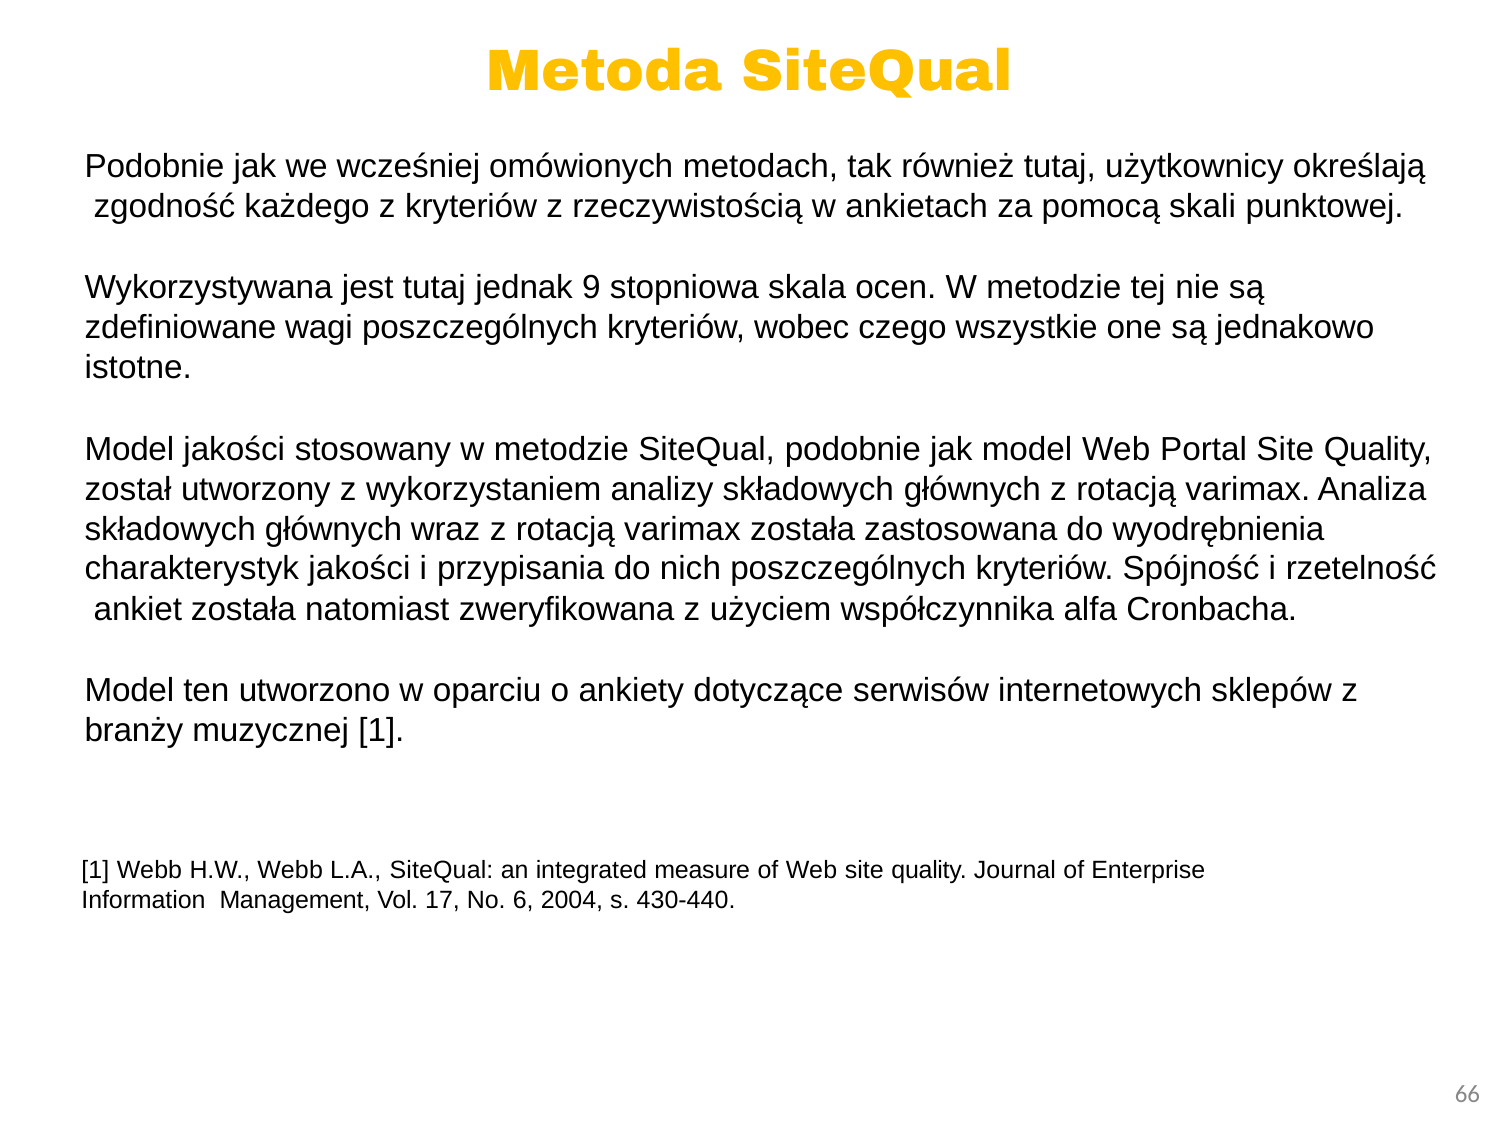

# Metoda SiteQual
Podobnie jak we wcześniej omówionych metodach, tak również tutaj, użytkownicy określają  zgodność każdego z kryteriów z rzeczywistością w ankietach za pomocą skali punktowej.

Wykorzystywana jest tutaj jednak 9 stopniowa skala ocen. W metodzie tej nie są  zdefiniowane wagi poszczególnych kryteriów, wobec czego wszystkie one są jednakowo  istotne.

Model jakości stosowany w metodzie SiteQual, podobnie jak model Web Portal Site Quality,  został utworzony z wykorzystaniem analizy składowych głównych z rotacją varimax. Analiza  składowych głównych wraz z rotacją varimax została zastosowana do wyodrębnienia  charakterystyk jakości i przypisania do nich poszczególnych kryteriów. Spójność i rzetelność  ankiet została natomiast zweryfikowana z użyciem współczynnika alfa Cronbacha.

Model ten utworzono w oparciu o ankiety dotyczące serwisów internetowych sklepów z
branży muzycznej [1].
[1] Webb H.W., Webb L.A., SiteQual: an integrated measure of Web site quality. Journal of Enterprise Information  Management, Vol. 17, No. 6, 2004, s. 430-440.
66